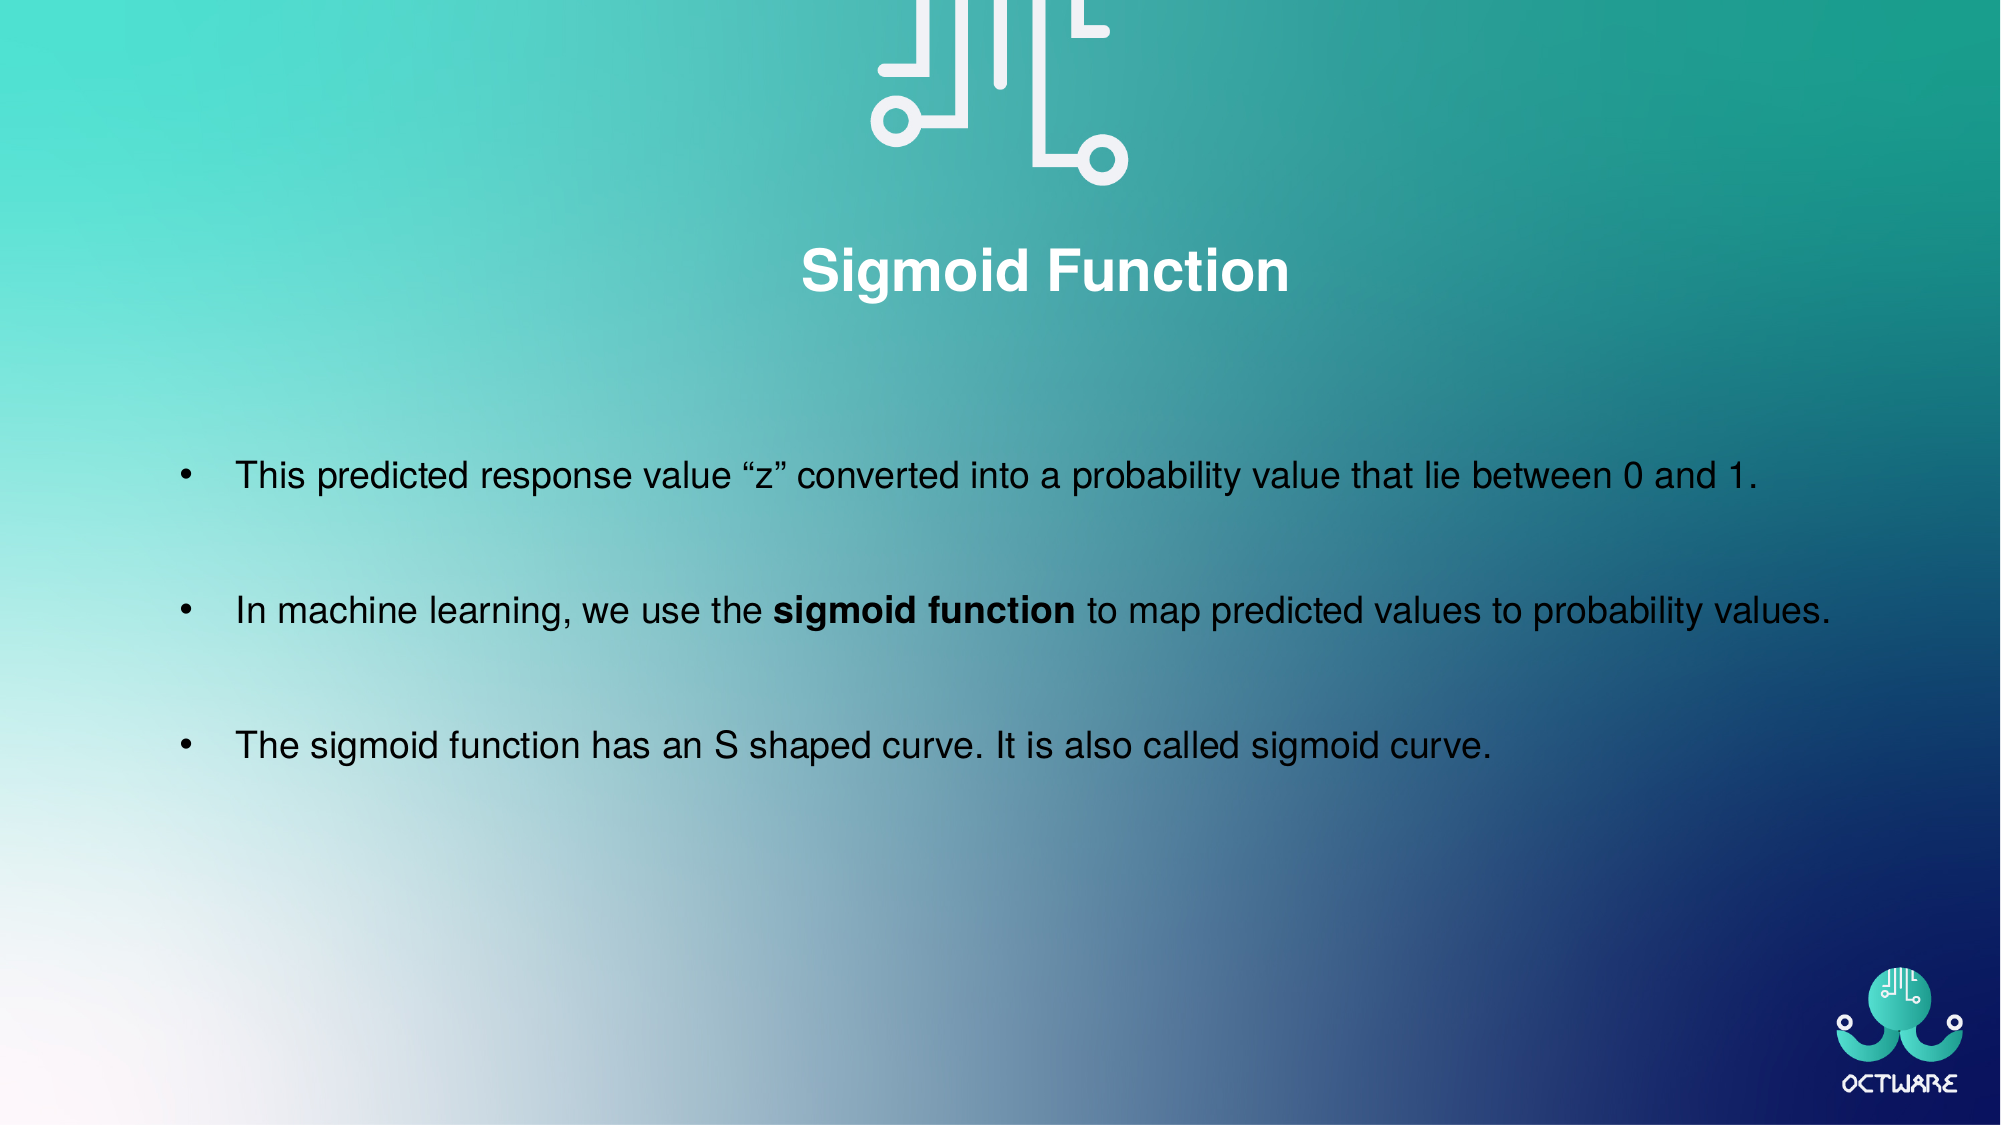

Sigmoid Function

This predicted response value “z” converted into a probability value that lie between 0 and 1.

In machine learning, we use the sigmoid function to map predicted values to probability values.

The sigmoid function has an S shaped curve. It is also called sigmoid curve.